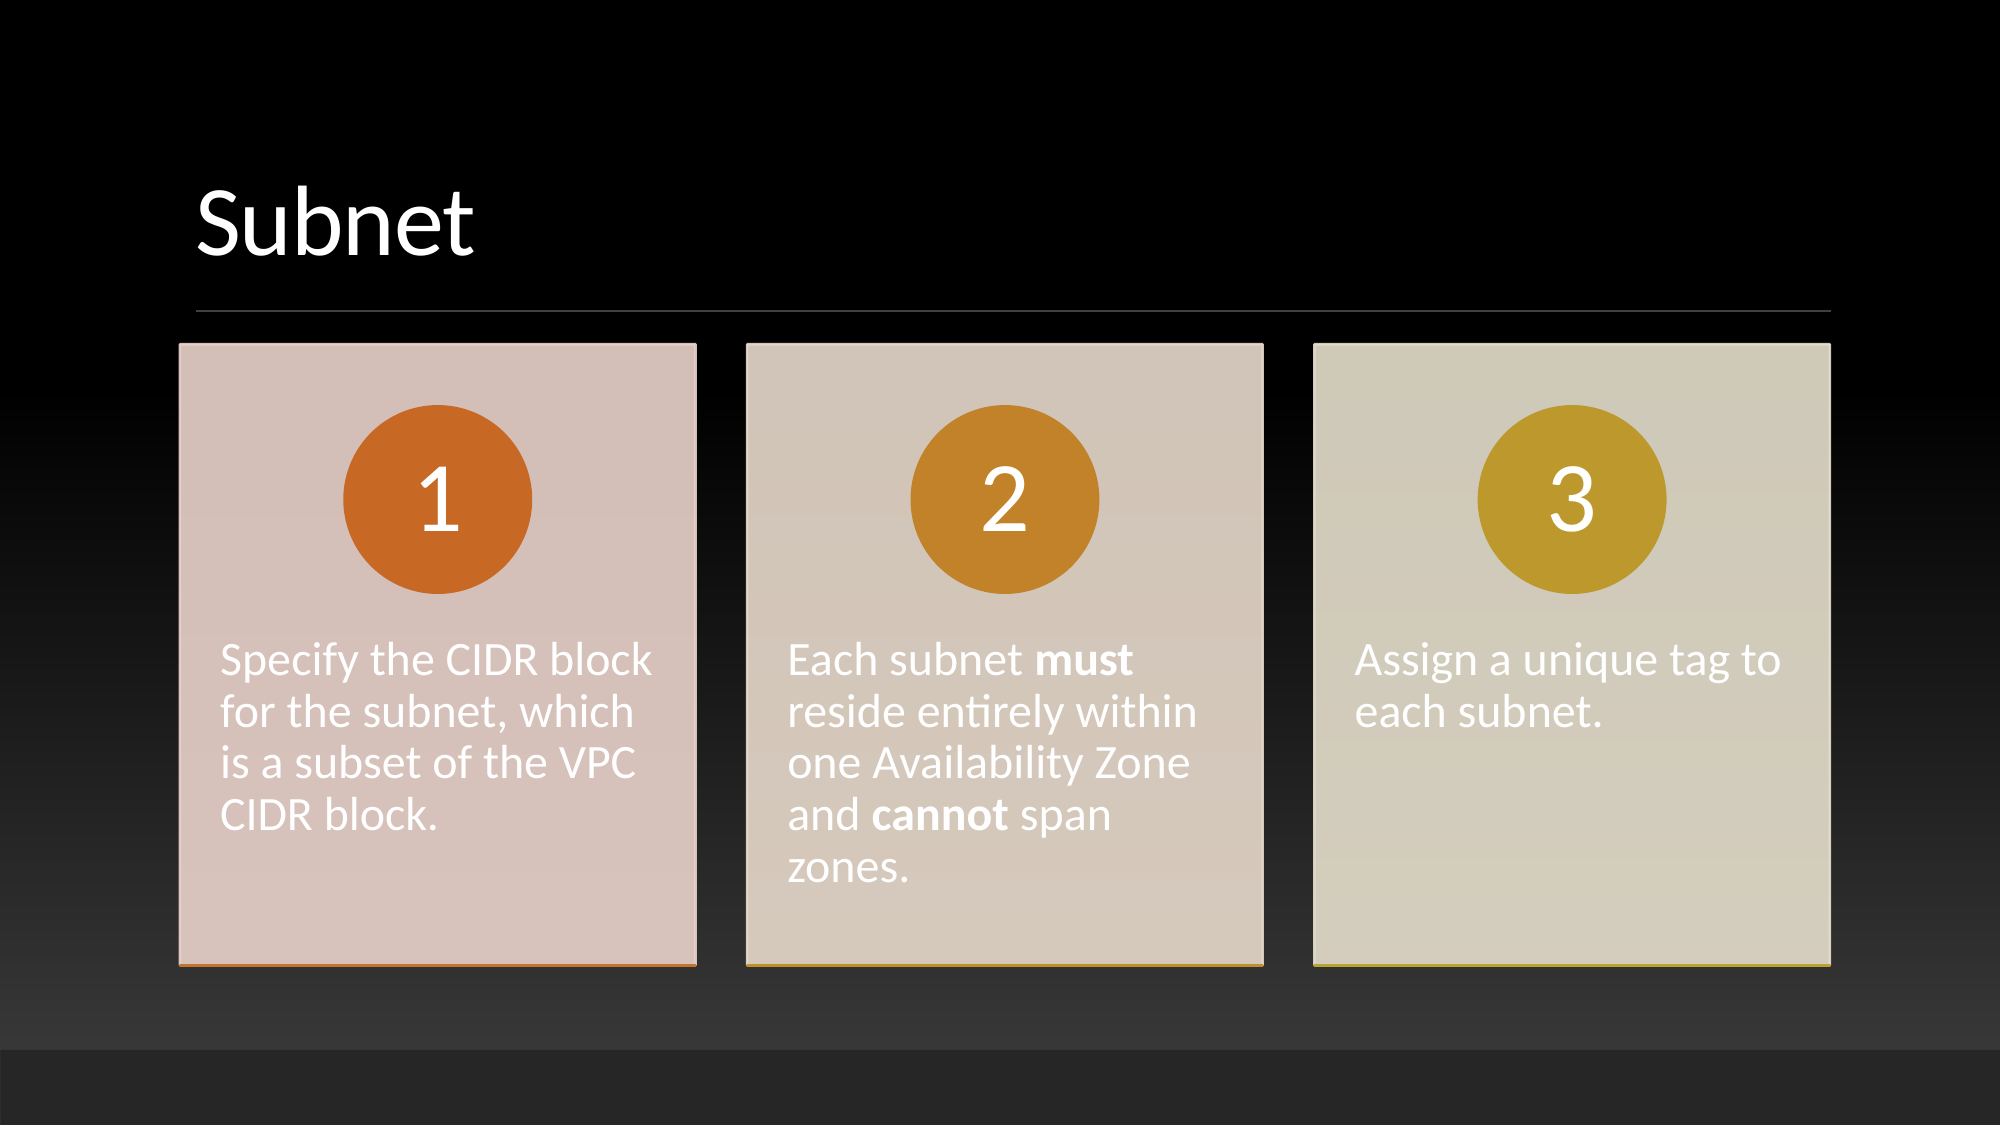

# Subnet
Specify the CIDR block for the subnet, which is a subset of the VPC CIDR block.
1
Each subnet must reside entirely within one Availability Zone and cannot span zones.
2
Assign a unique tag to each subnet.
3